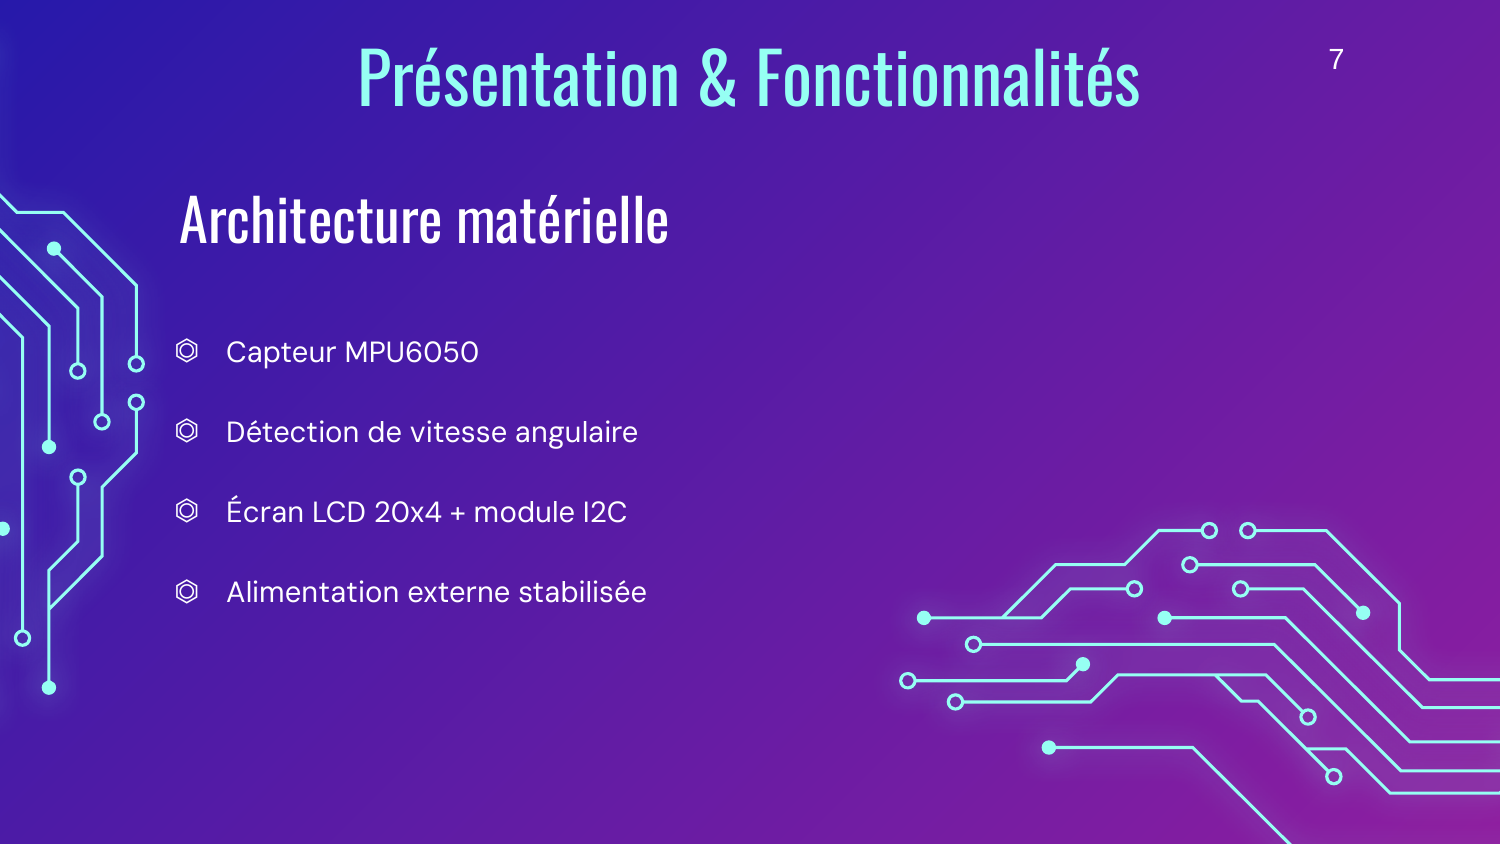

7
# Présentation & Fonctionnalités
Architecture matérielle

Capteur MPU6050

Détection de vitesse angulaire

Écran LCD 20x4 + module I2C

Alimentation externe stabilisée